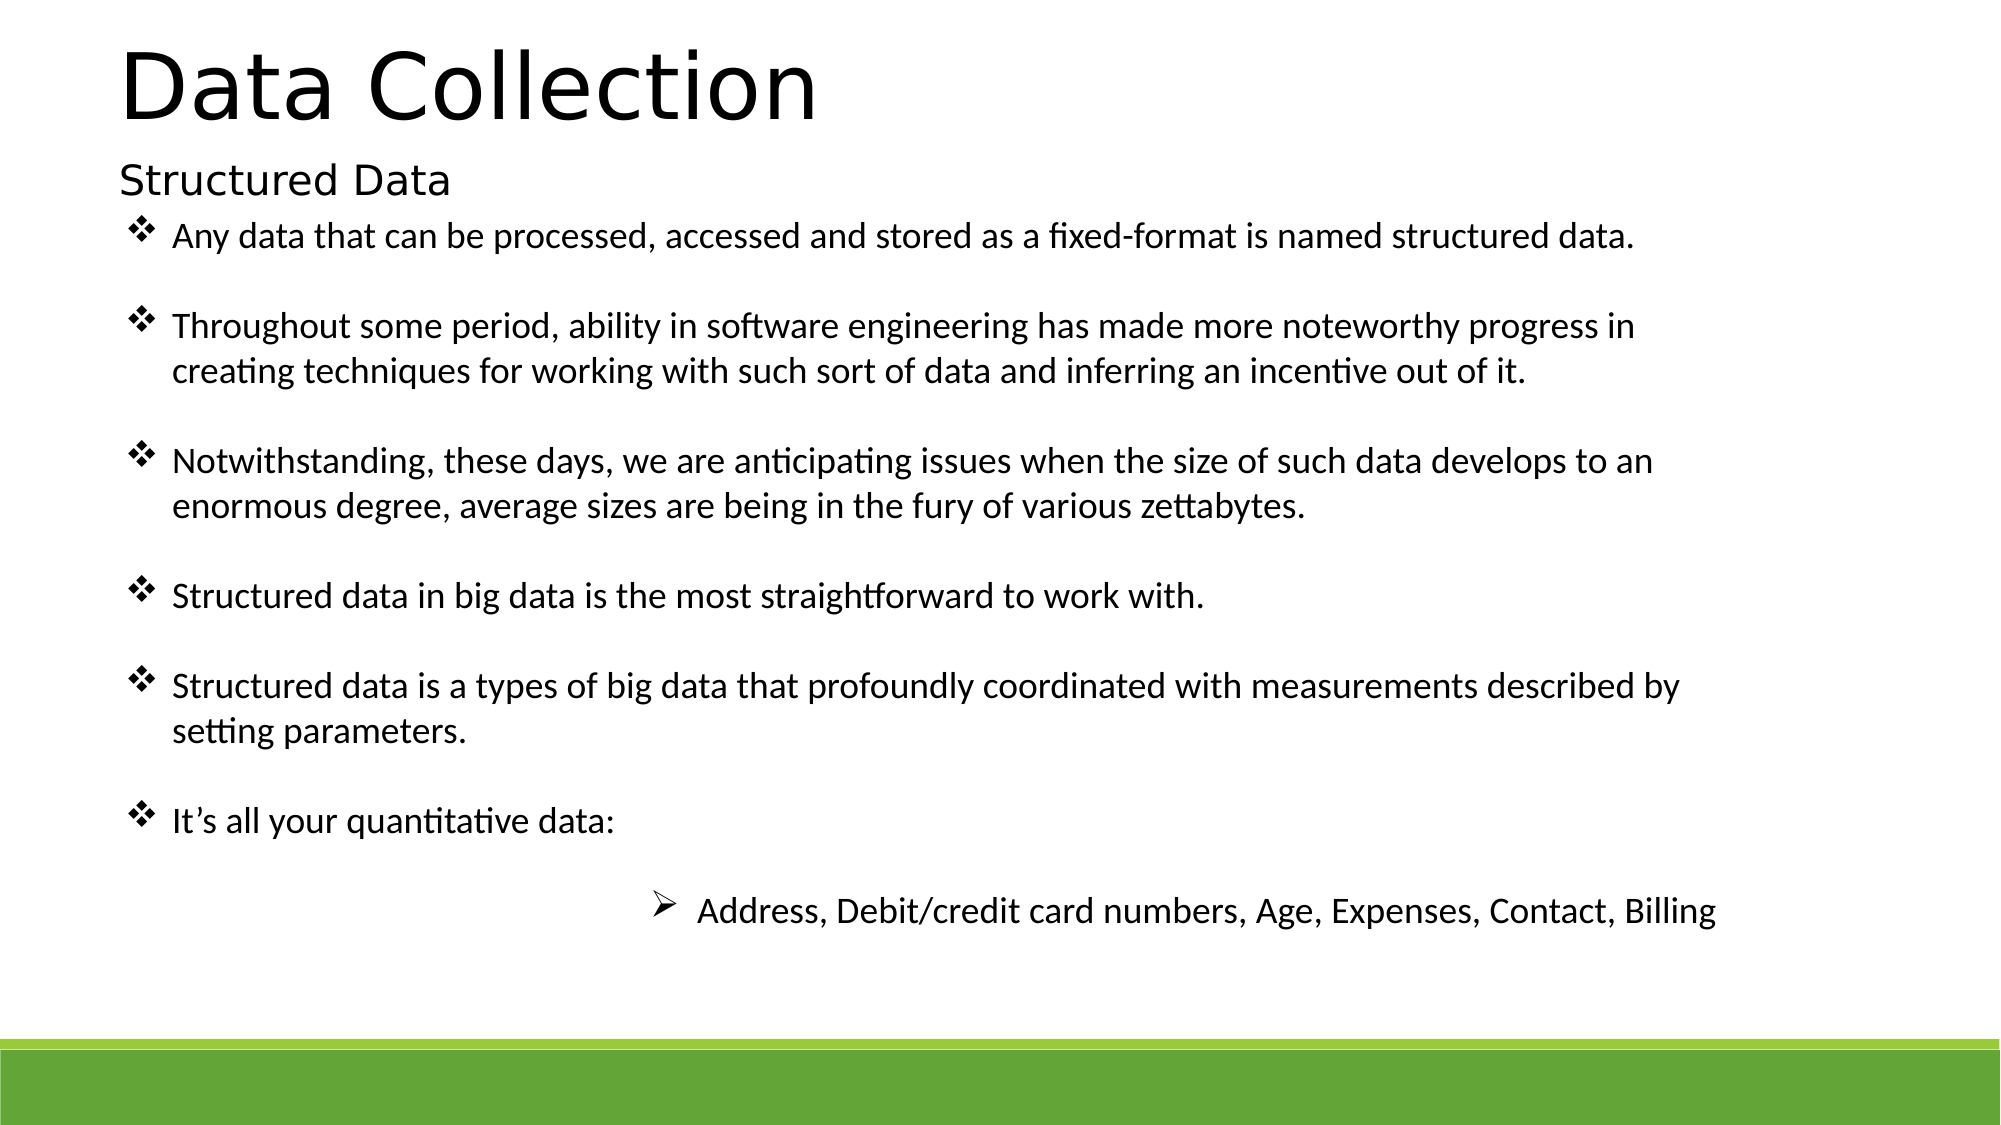

Data Collection

Structured Data
Any data that can be processed, accessed and stored as a fixed-format is named structured data.

Throughout some period, ability in software engineering has made more noteworthy progress in creating techniques for working with such sort of data and inferring an incentive out of it.

Notwithstanding, these days, we are anticipating issues when the size of such data develops to an enormous degree, average sizes are being in the fury of various zettabytes.

Structured data in big data is the most straightforward to work with.

Structured data is a types of big data that profoundly coordinated with measurements described by setting parameters.

It’s all your quantitative data:

Address, Debit/credit card numbers, Age, Expenses, Contact, Billing